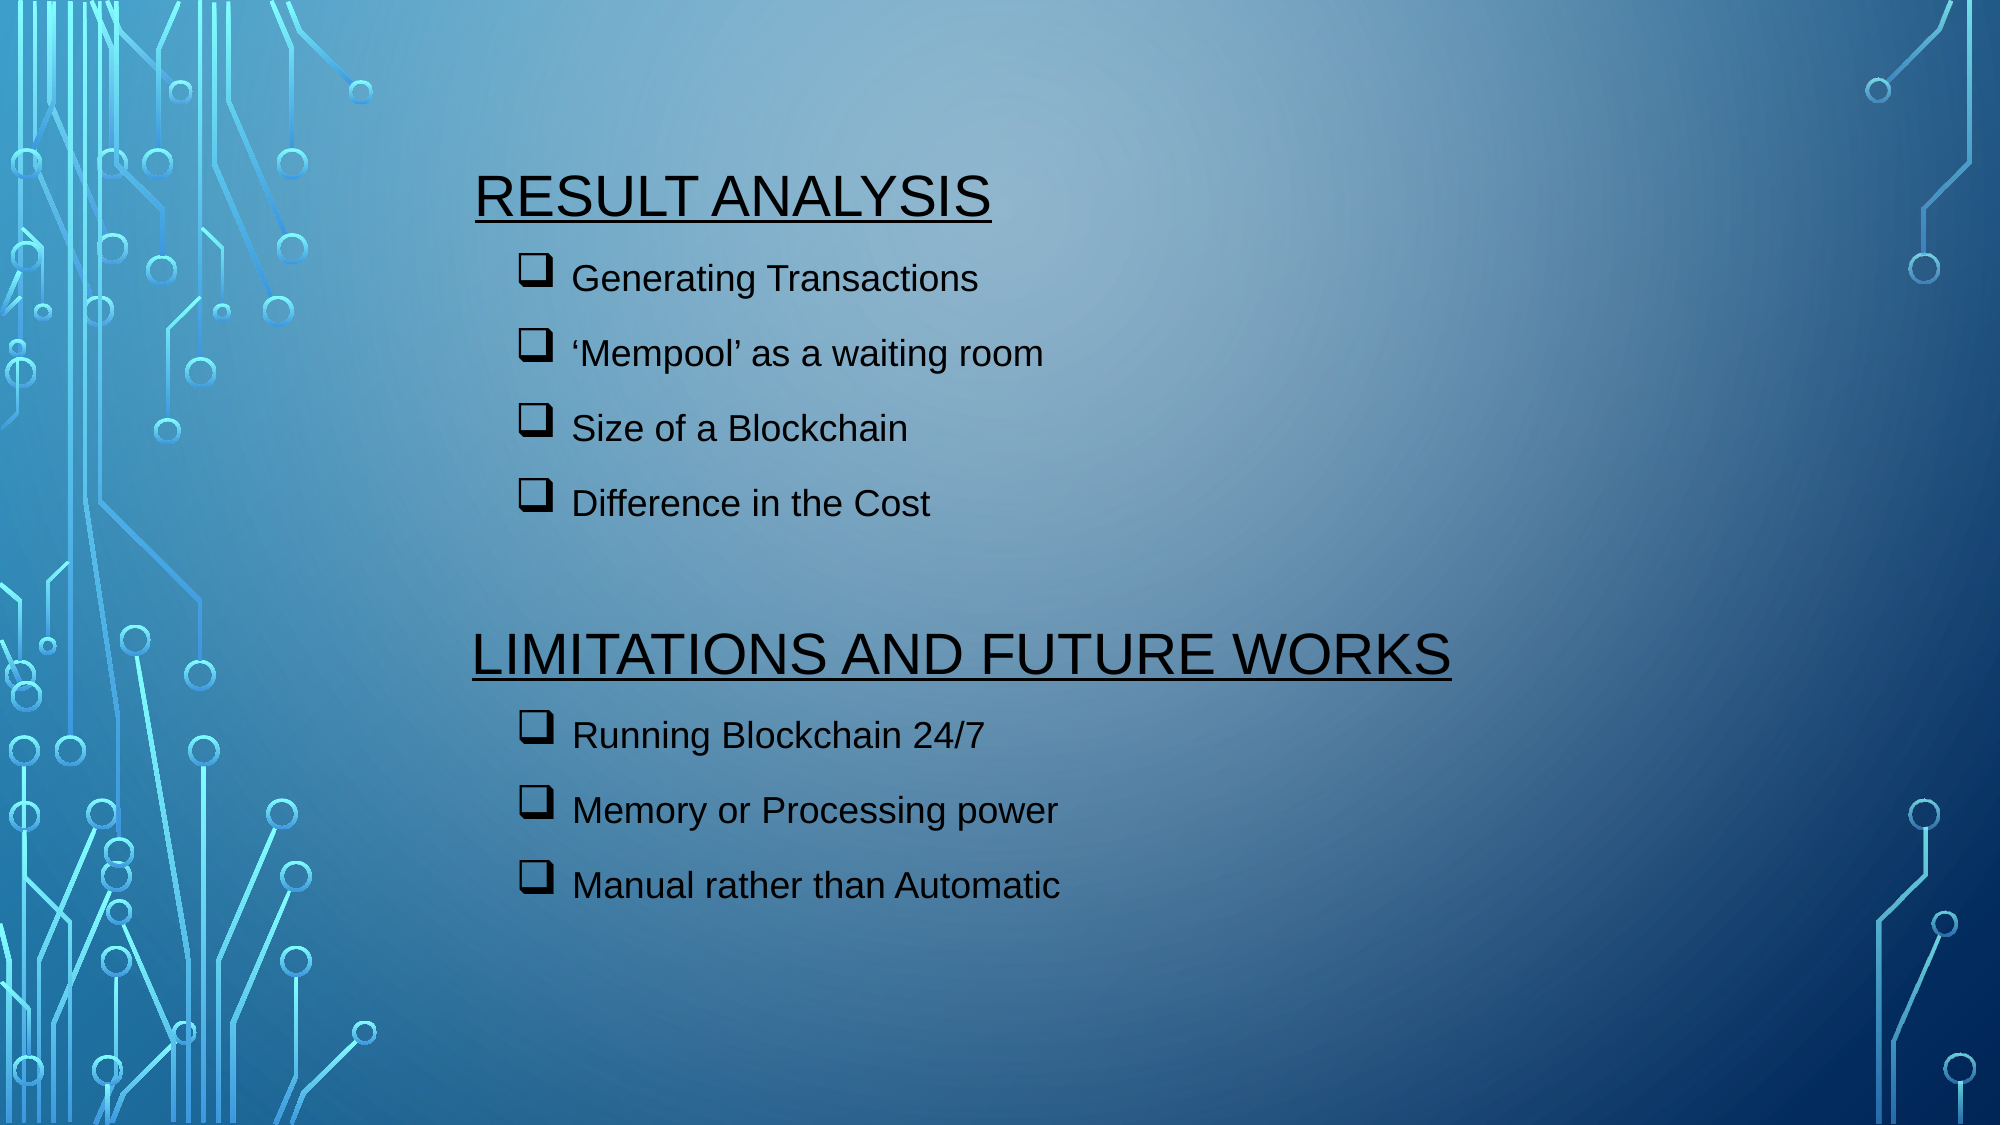

# Result Analysis
Generating Transactions
‘Mempool’ as a waiting room
Size of a Blockchain
Difference in the Cost
Limitations and future works
Running Blockchain 24/7
Memory or Processing power
Manual rather than Automatic